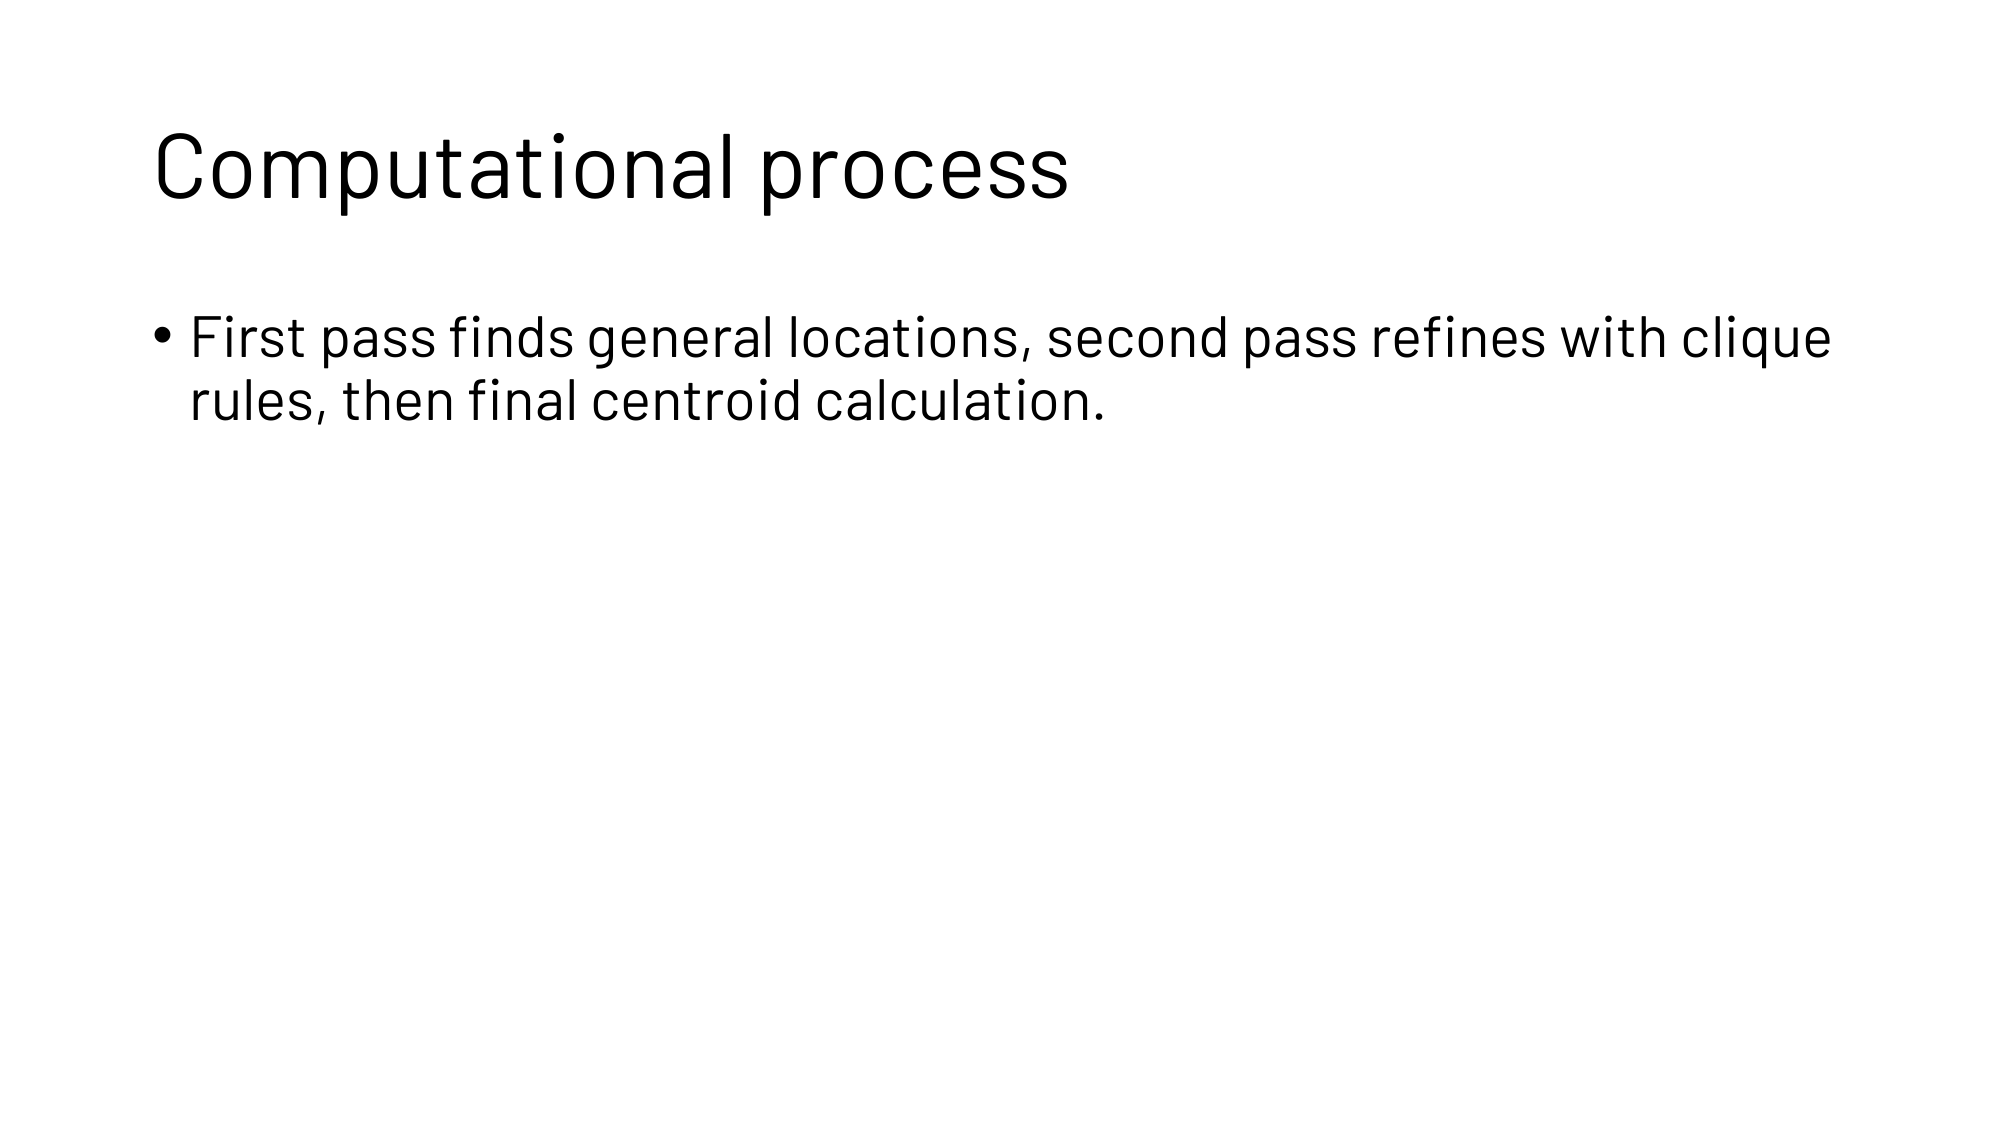

# Computational process
First pass finds general locations, second pass refines with clique rules, then final centroid calculation.